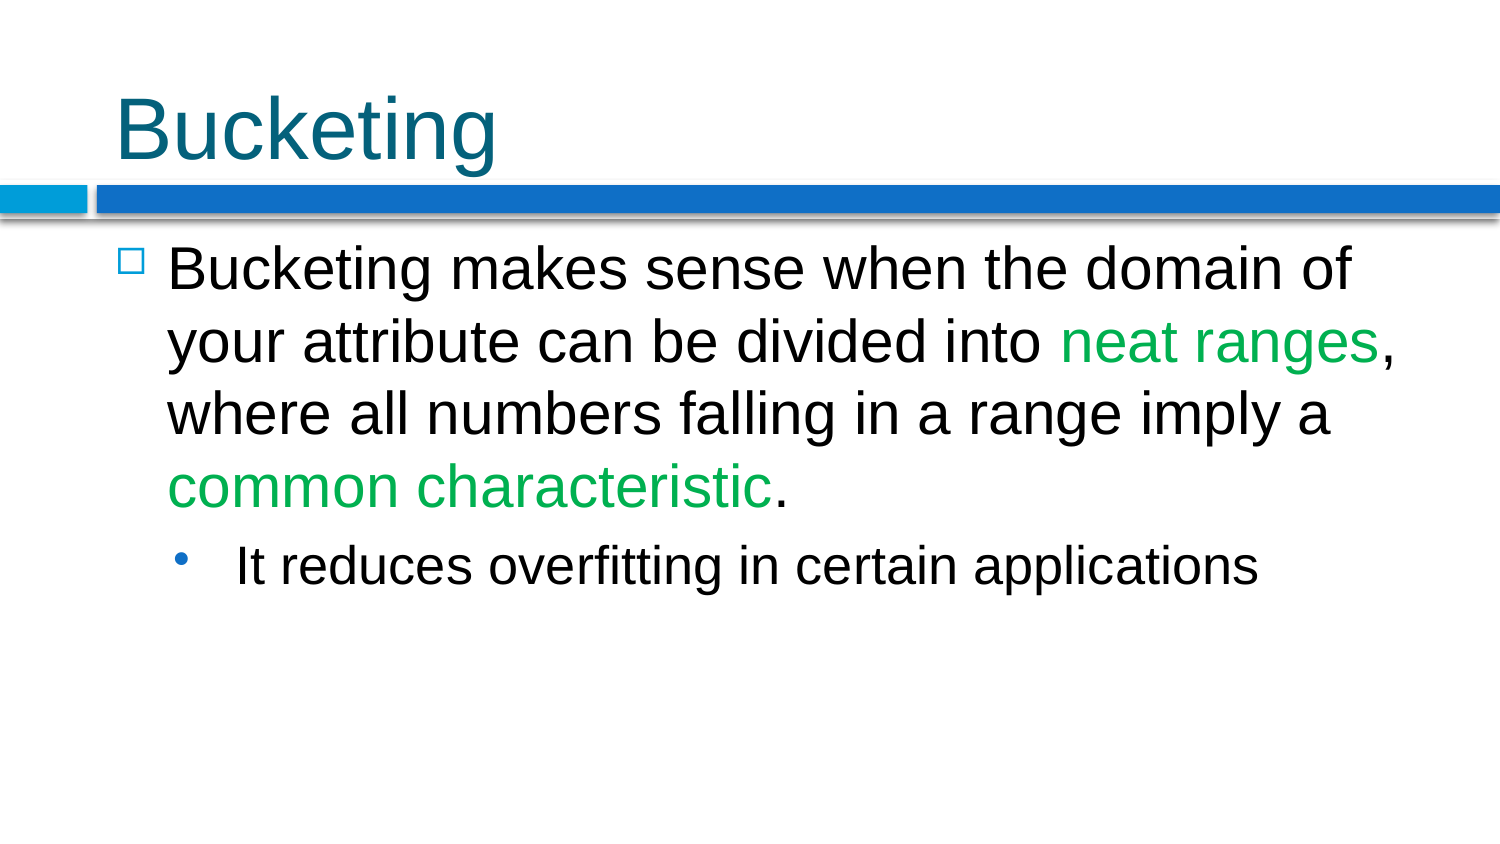

# Bucketing
Bucketing makes sense when the domain of your attribute can be divided into neat ranges, where all numbers falling in a range imply a common characteristic.
 It reduces overfitting in certain applications